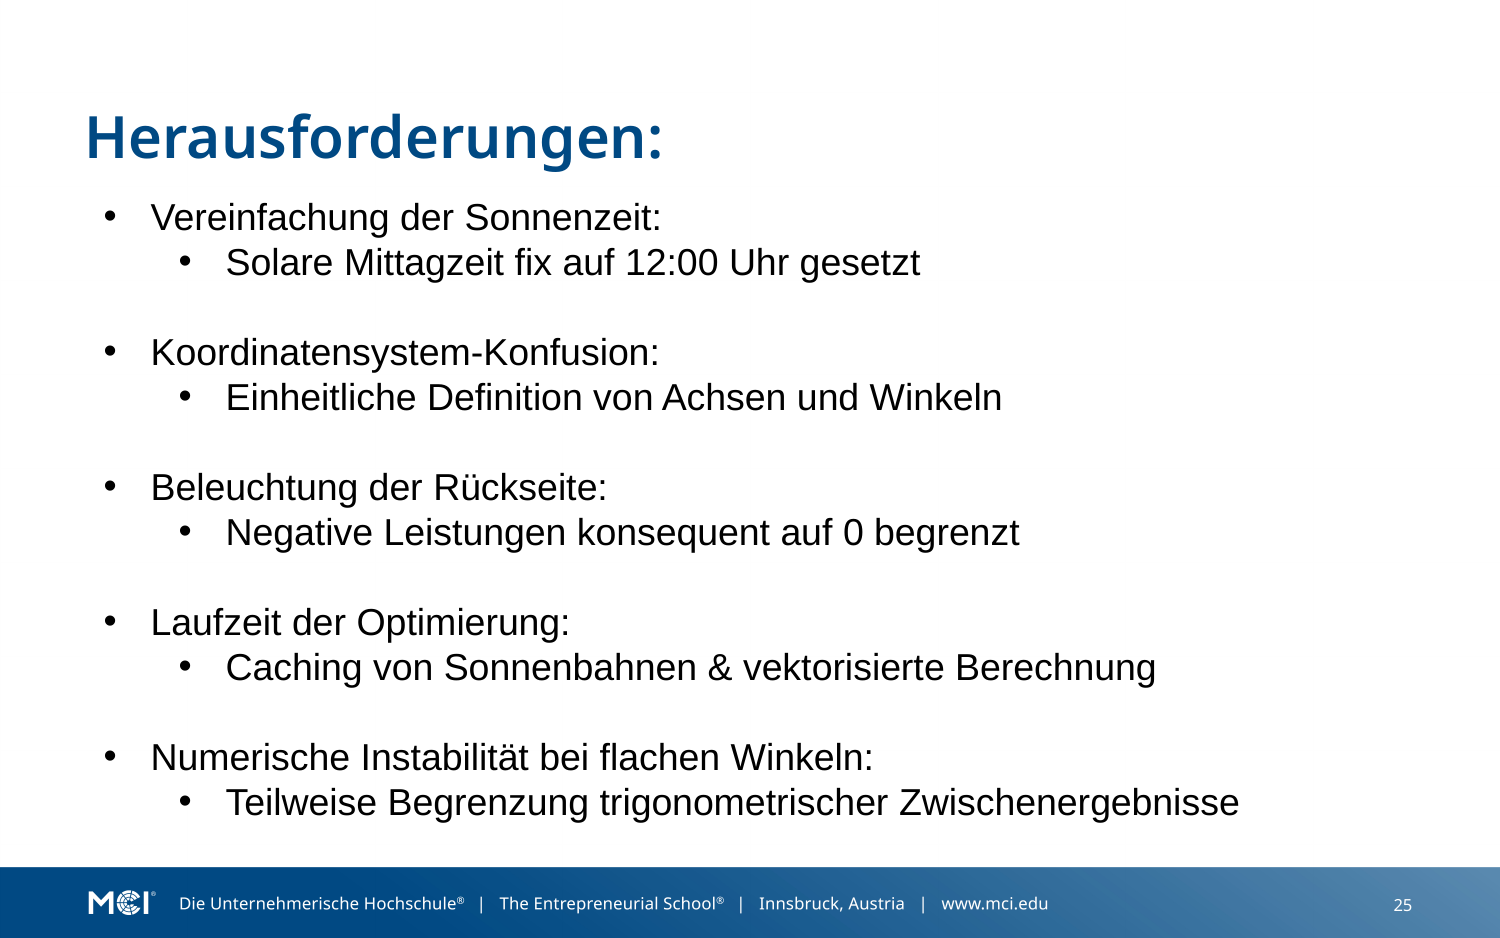

Herausforderungen:
Vereinfachung der Sonnenzeit:
Solare Mittagzeit fix auf 12:00 Uhr gesetzt

Koordinatensystem-Konfusion:
Einheitliche Definition von Achsen und Winkeln

Beleuchtung der Rückseite:
Negative Leistungen konsequent auf 0 begrenzt

Laufzeit der Optimierung:
Caching von Sonnenbahnen & vektorisierte Berechnung

Numerische Instabilität bei flachen Winkeln:
Teilweise Begrenzung trigonometrischer Zwischenergebnisse